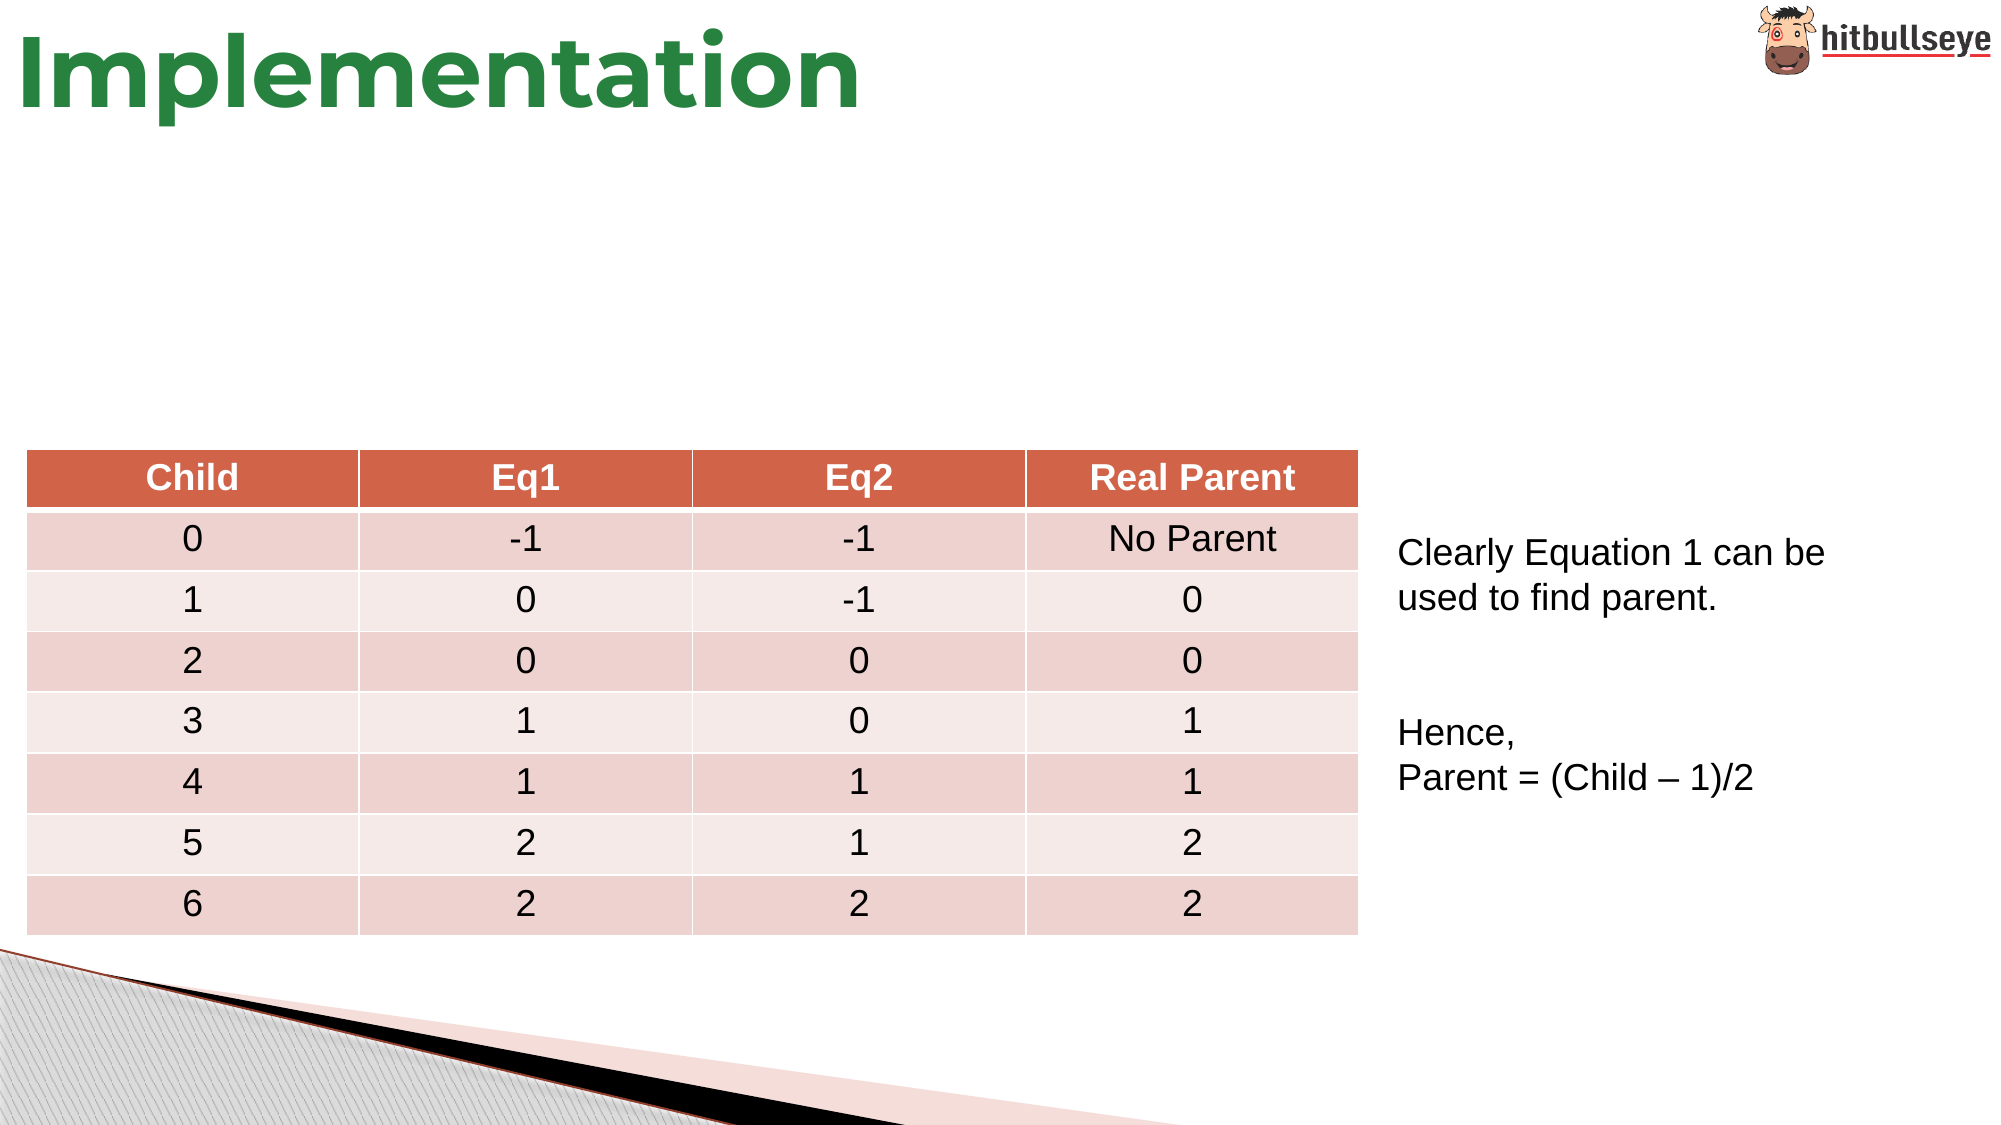

# Implementation
| Child | Eq1 | Eq2 | Real Parent |
| --- | --- | --- | --- |
| 0 | -1 | -1 | No Parent |
| 1 | 0 | -1 | 0 |
| 2 | 0 | 0 | 0 |
| 3 | 1 | 0 | 1 |
| 4 | 1 | 1 | 1 |
| 5 | 2 | 1 | 2 |
| 6 | 2 | 2 | 2 |
Clearly Equation 1 can be used to find parent.

Hence,
Parent = (Child – 1)/2